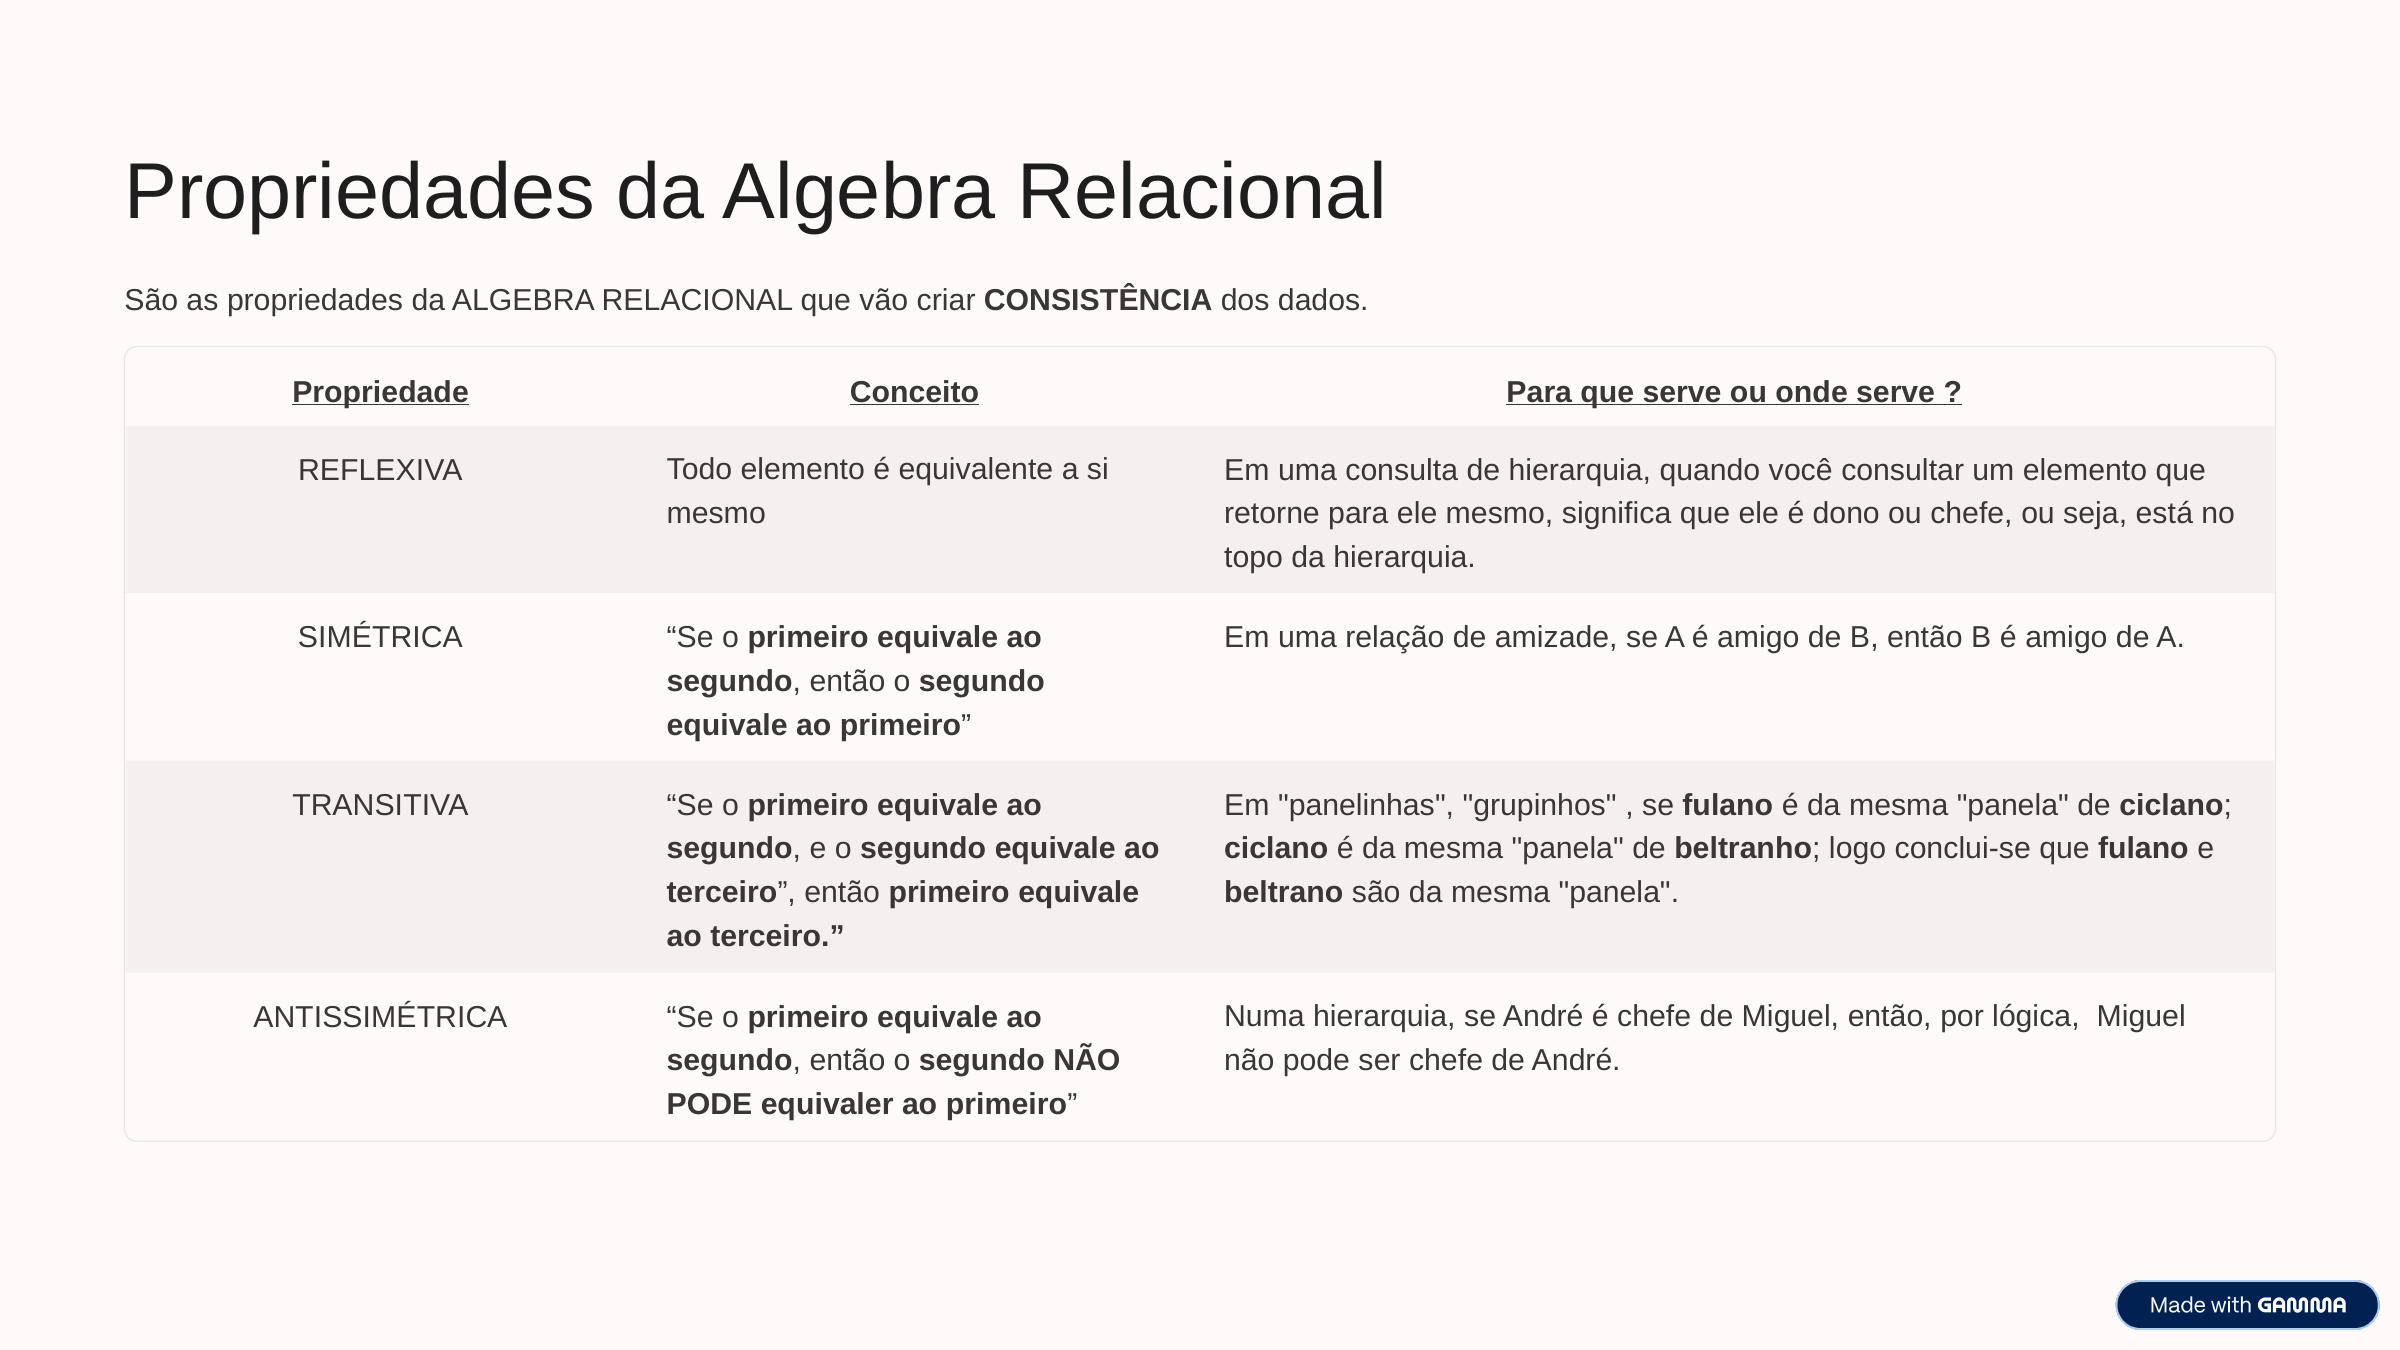

Propriedades da Algebra Relacional
São as propriedades da ALGEBRA RELACIONAL que vão criar CONSISTÊNCIA dos dados.

Propriedade
Conceito
Para que serve ou onde serve ?

REFLEXIVA
Todo elemento é equivalente a si mesmo
Em uma consulta de hierarquia, quando você consultar um elemento que retorne para ele mesmo, significa que ele é dono ou chefe, ou seja, está no topo da hierarquia.

SIMÉTRICA
“Se o primeiro equivale ao segundo, então o segundo equivale ao primeiro”
Em uma relação de amizade, se A é amigo de B, então B é amigo de A.

TRANSITIVA
“Se o primeiro equivale ao segundo, e o segundo equivale ao terceiro”, então primeiro equivale ao terceiro.”
Em "panelinhas", "grupinhos" , se fulano é da mesma "panela" de ciclano; ciclano é da mesma "panela" de beltranho; logo conclui-se que fulano e beltrano são da mesma "panela".

ANTISSIMÉTRICA
“Se o primeiro equivale ao segundo, então o segundo NÃO PODE equivaler ao primeiro”
Numa hierarquia, se André é chefe de Miguel, então, por lógica,  Miguel não pode ser chefe de André.